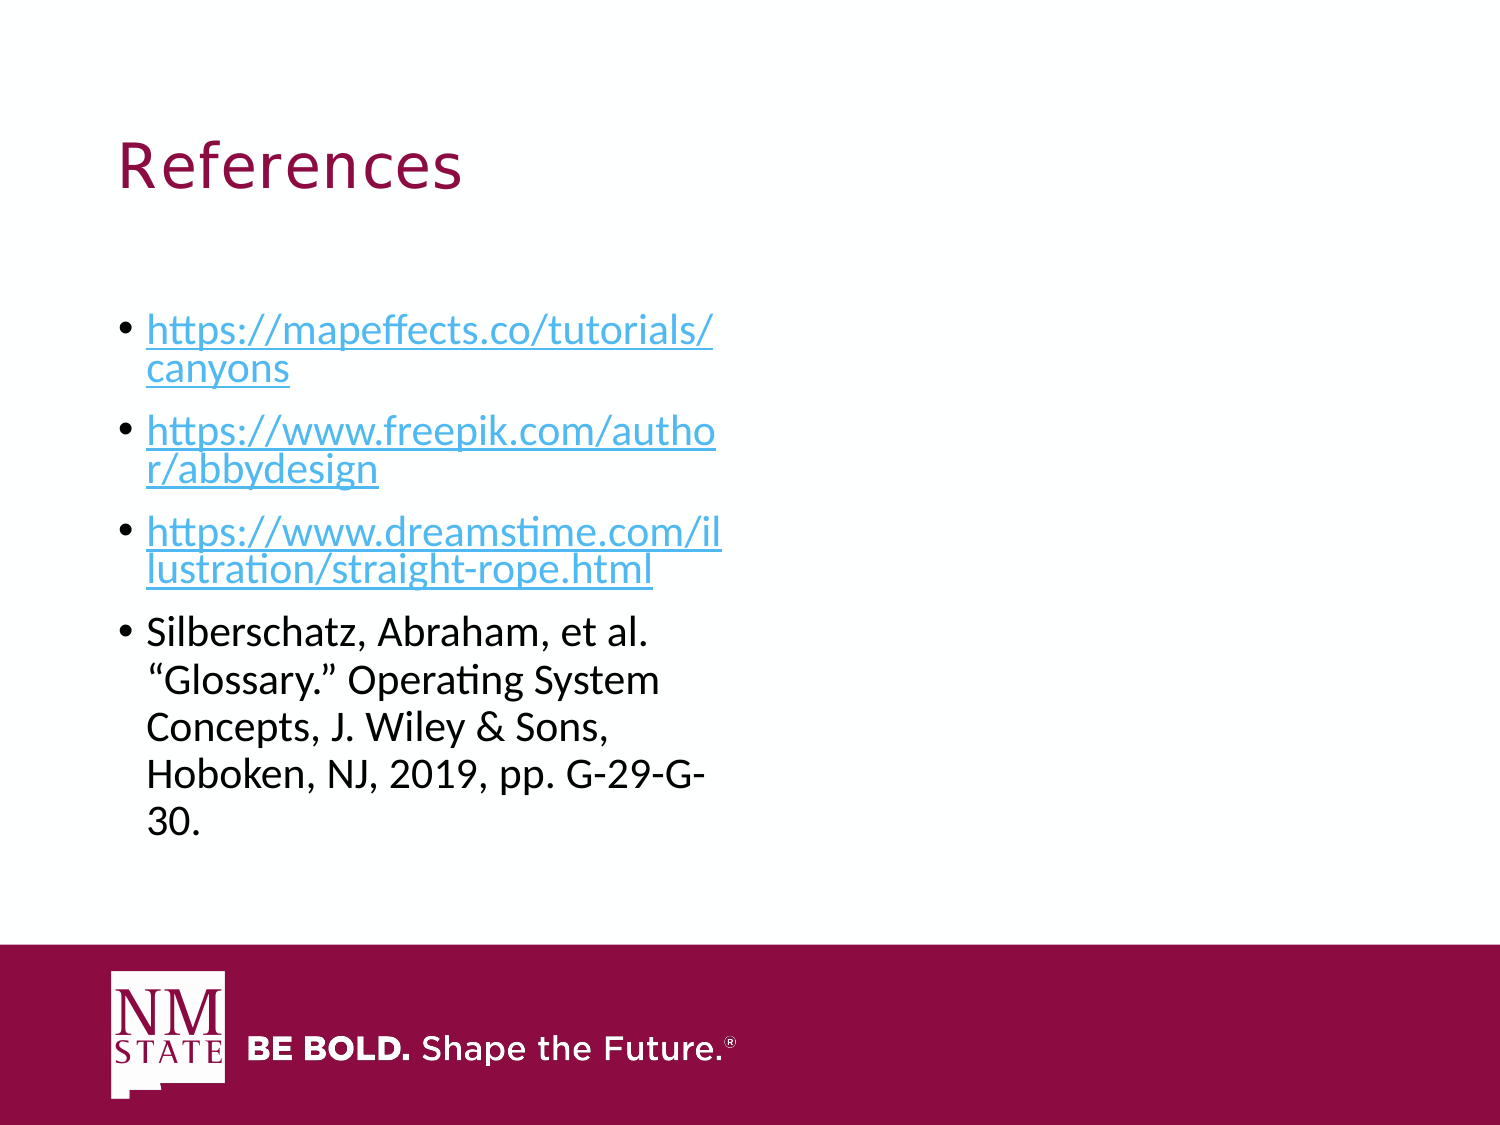

# References
https://mapeffects.co/tutorials/canyons
https://www.freepik.com/author/abbydesign
https://www.dreamstime.com/illustration/straight-rope.html
Silberschatz, Abraham, et al. “Glossary.” Operating System Concepts, J. Wiley & Sons, Hoboken, NJ, 2019, pp. G-29-G-30.